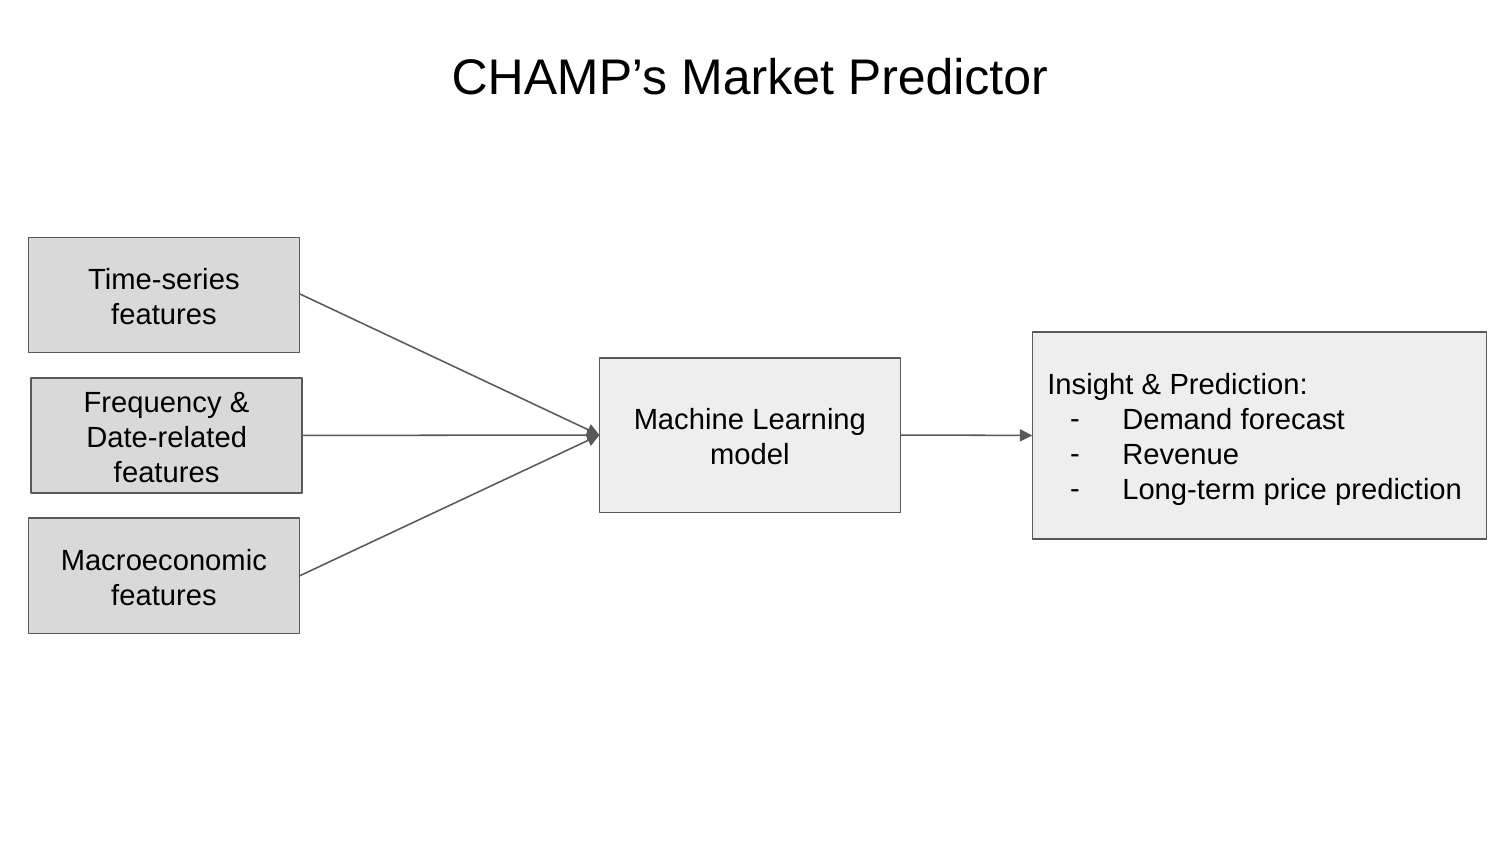

CHAMP’s Market Predictor
Time-series features
Insight & Prediction:
Demand forecast
Revenue
Long-term price prediction
Machine Learning model
Frequency & Date-related features
Macroeconomic features